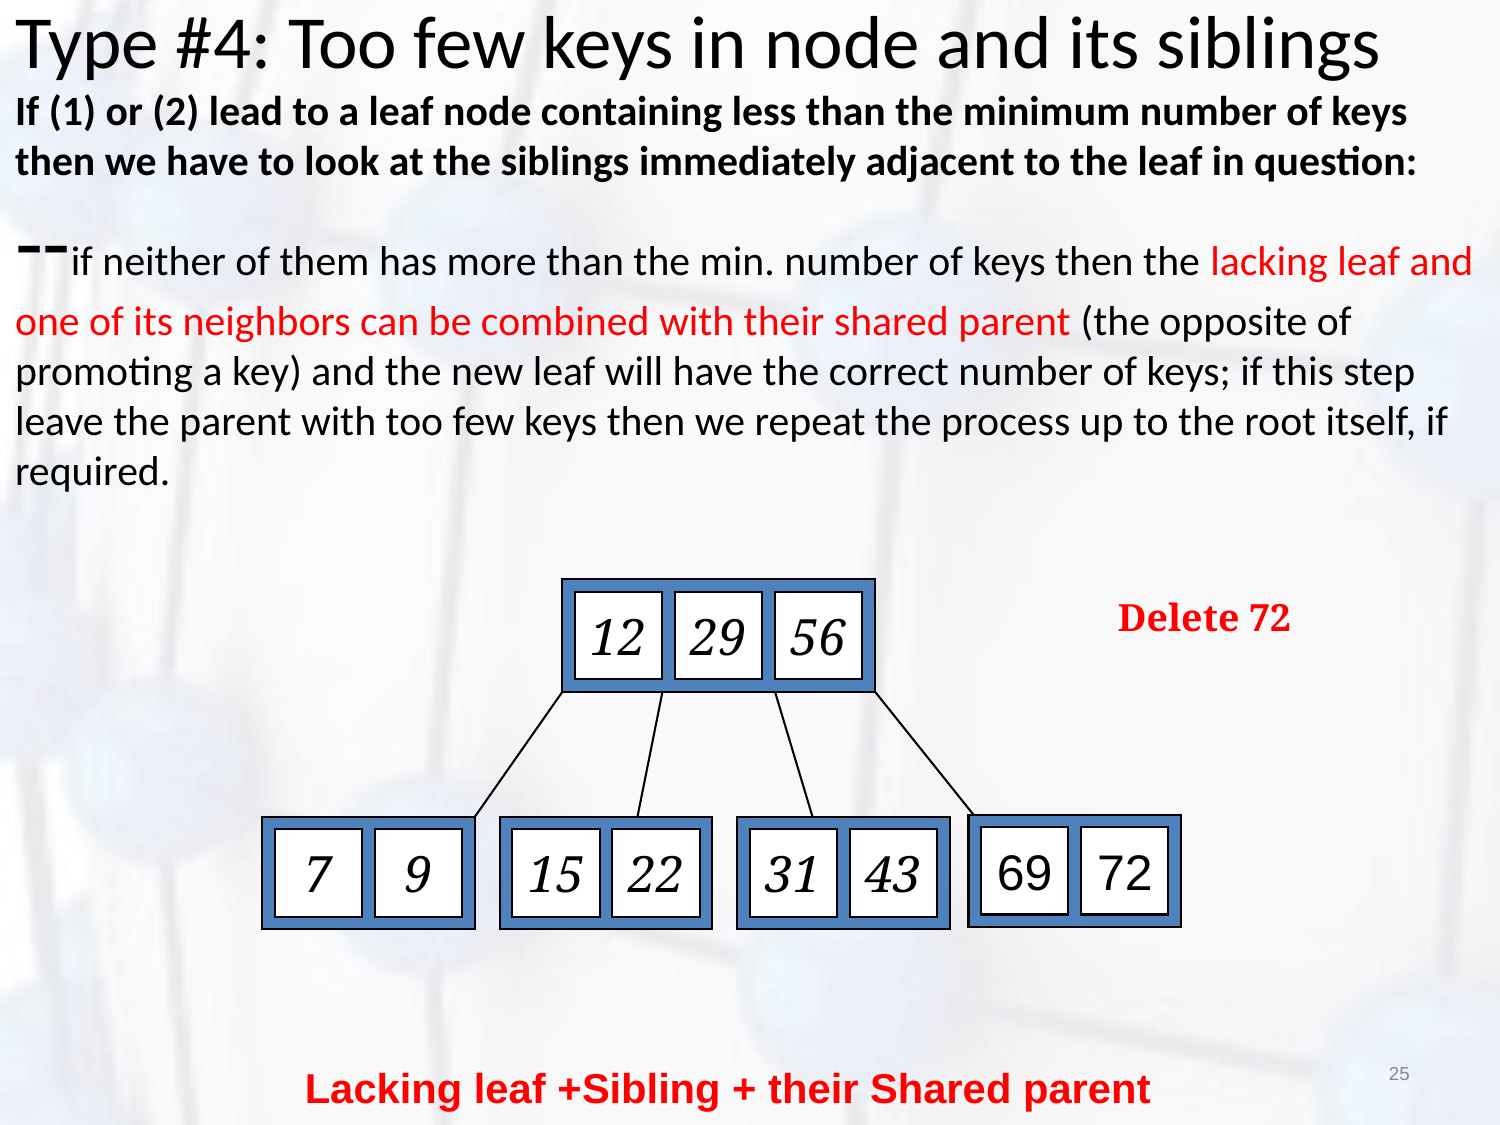

Type #4: Too few keys in node and its siblings
If (1) or (2) lead to a leaf node containing less than the minimum number of keys then we have to look at the siblings immediately adjacent to the leaf in question:
--if neither of them has more than the min. number of keys then the lacking leaf and one of its neighbors can be combined with their shared parent (the opposite of promoting a key) and the new leaf will have the correct number of keys; if this step leave the parent with too few keys then we repeat the process up to the root itself, if required.

12
29
56

7
9

15
22

31
43
Delete 72

69
72
25
Lacking leaf +Sibling + their Shared parent